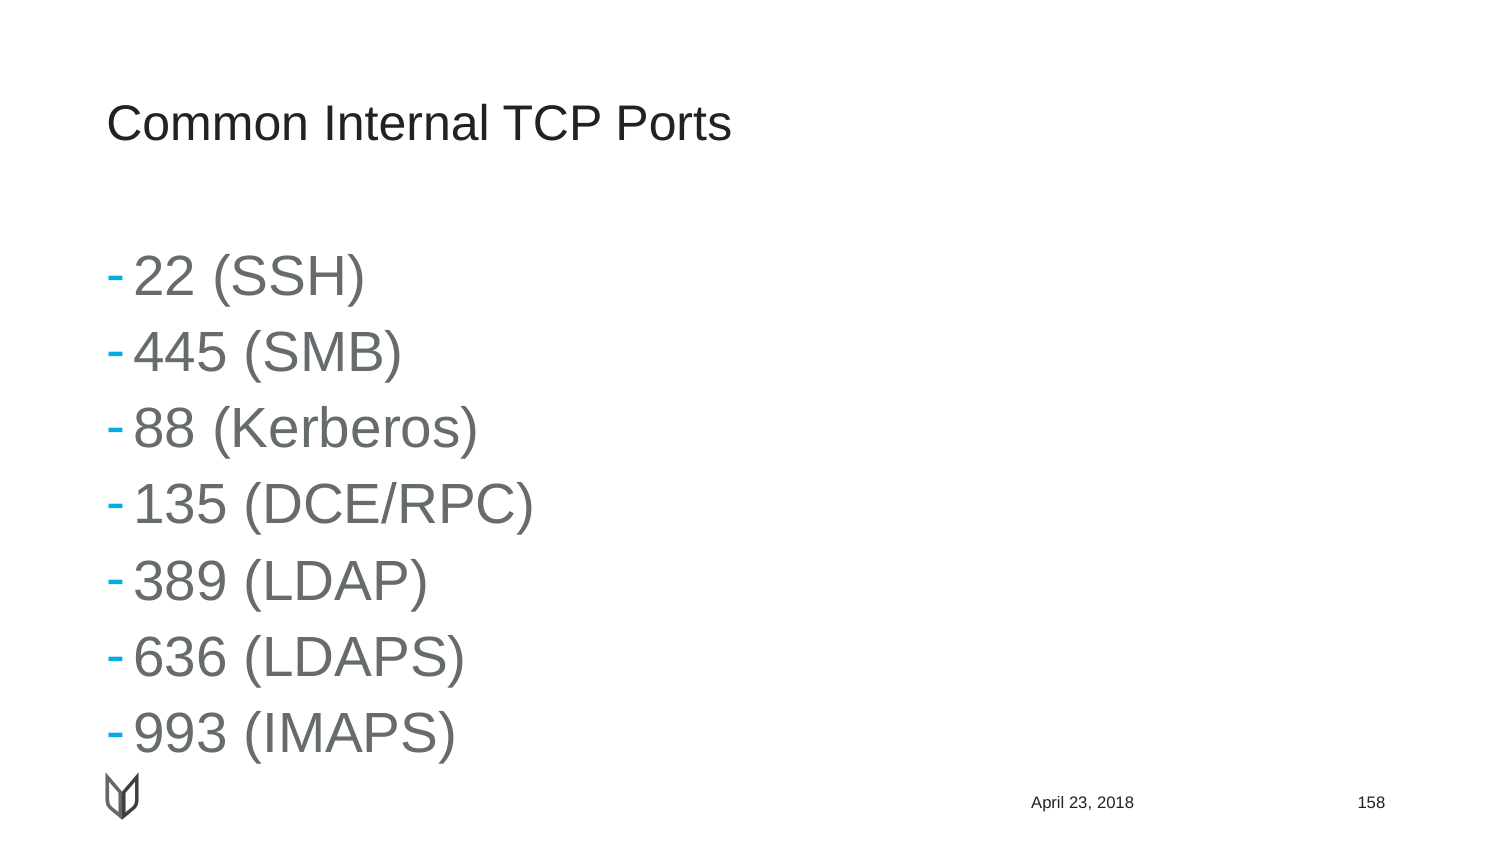

# Common Internal TCP Ports
22 (SSH)
445 (SMB)
88 (Kerberos)
135 (DCE/RPC)
389 (LDAP)
636 (LDAPS)
993 (IMAPS)

April 23, 2018
158